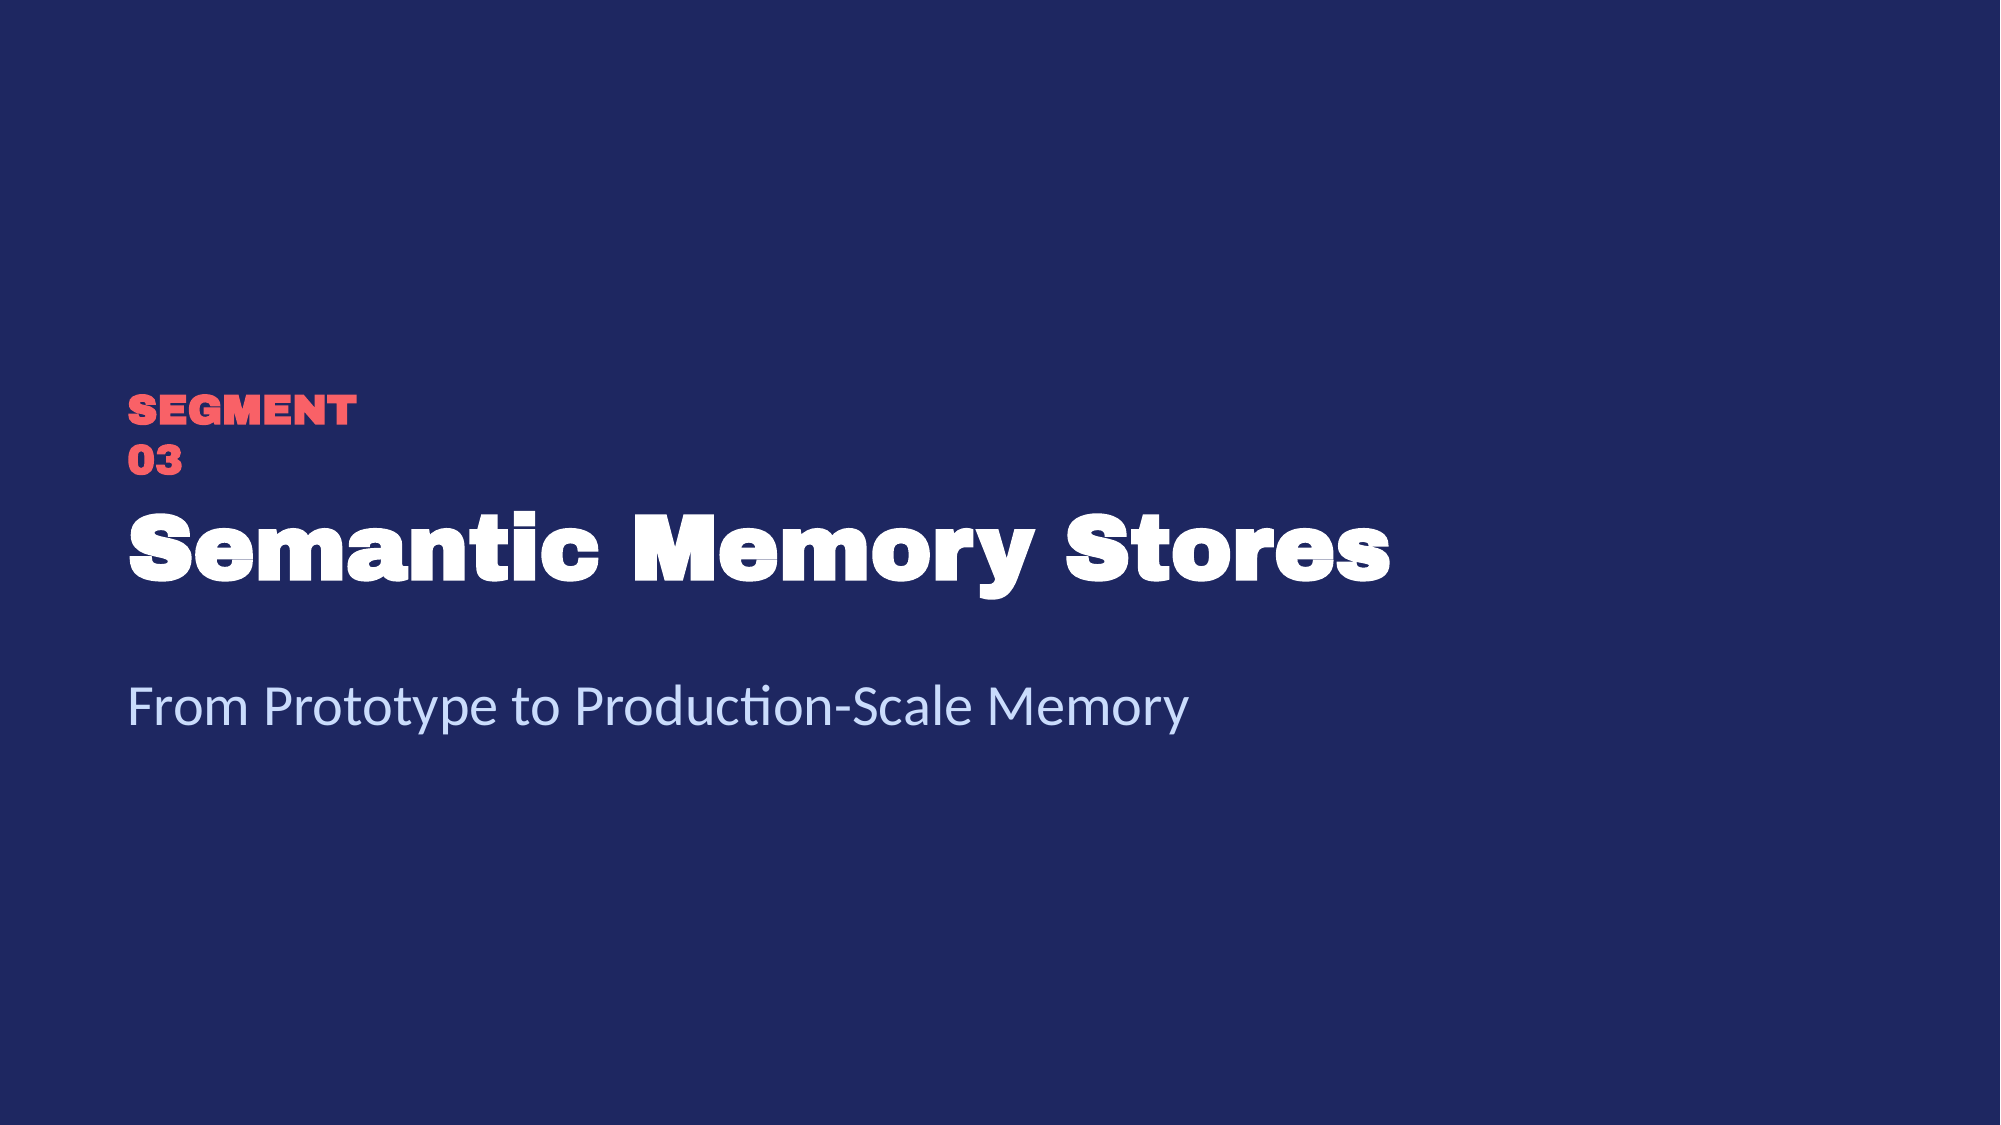

SEGMENT 03
Semantic Memory Stores
From Prototype to Production-Scale Memory